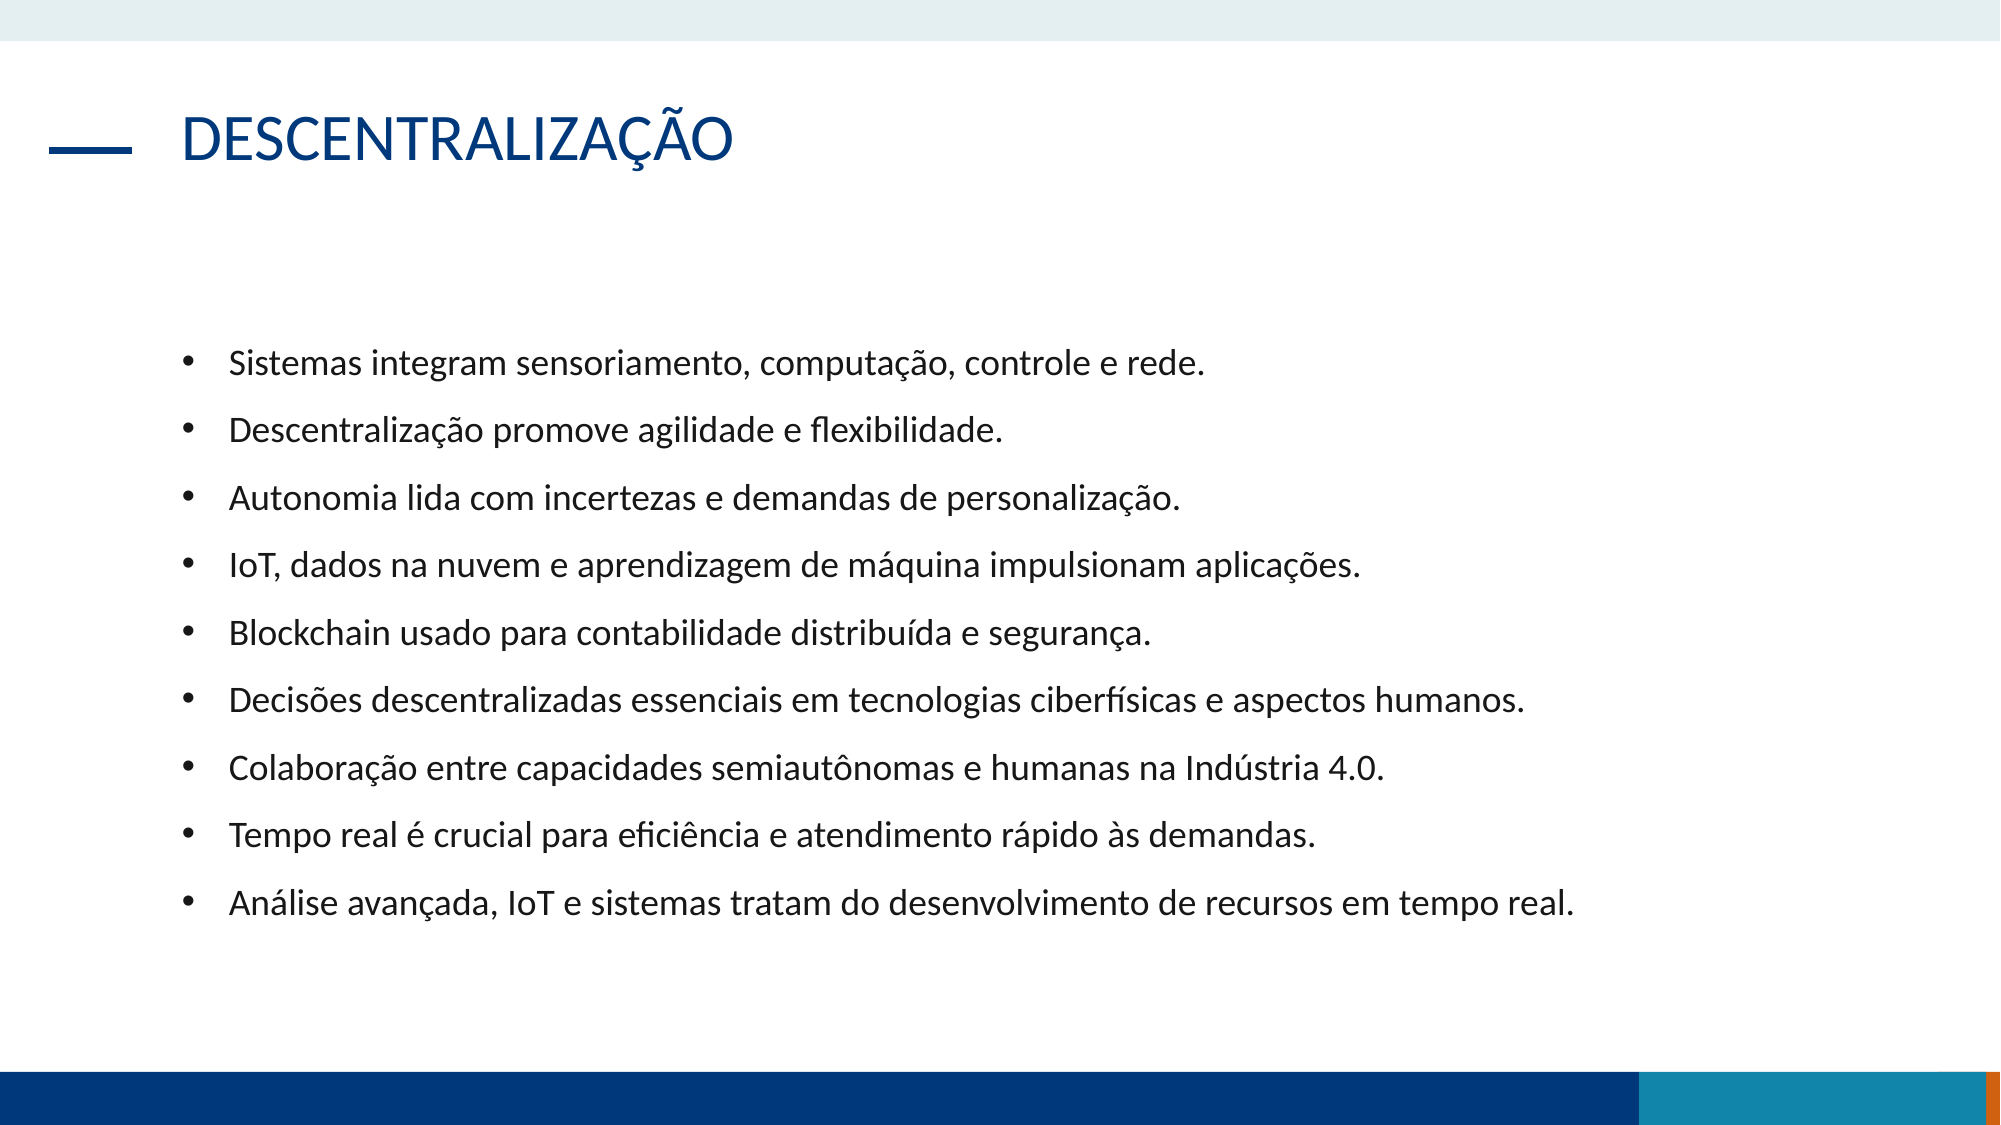

DESCENTRALIZAÇÃO
Sistemas integram sensoriamento, computação, controle e rede.
Descentralização promove agilidade e flexibilidade.
Autonomia lida com incertezas e demandas de personalização.
IoT, dados na nuvem e aprendizagem de máquina impulsionam aplicações.
Blockchain usado para contabilidade distribuída e segurança.
Decisões descentralizadas essenciais em tecnologias ciberfísicas e aspectos humanos.
Colaboração entre capacidades semiautônomas e humanas na Indústria 4.0.
Tempo real é crucial para eficiência e atendimento rápido às demandas.
Análise avançada, IoT e sistemas tratam do desenvolvimento de recursos em tempo real.